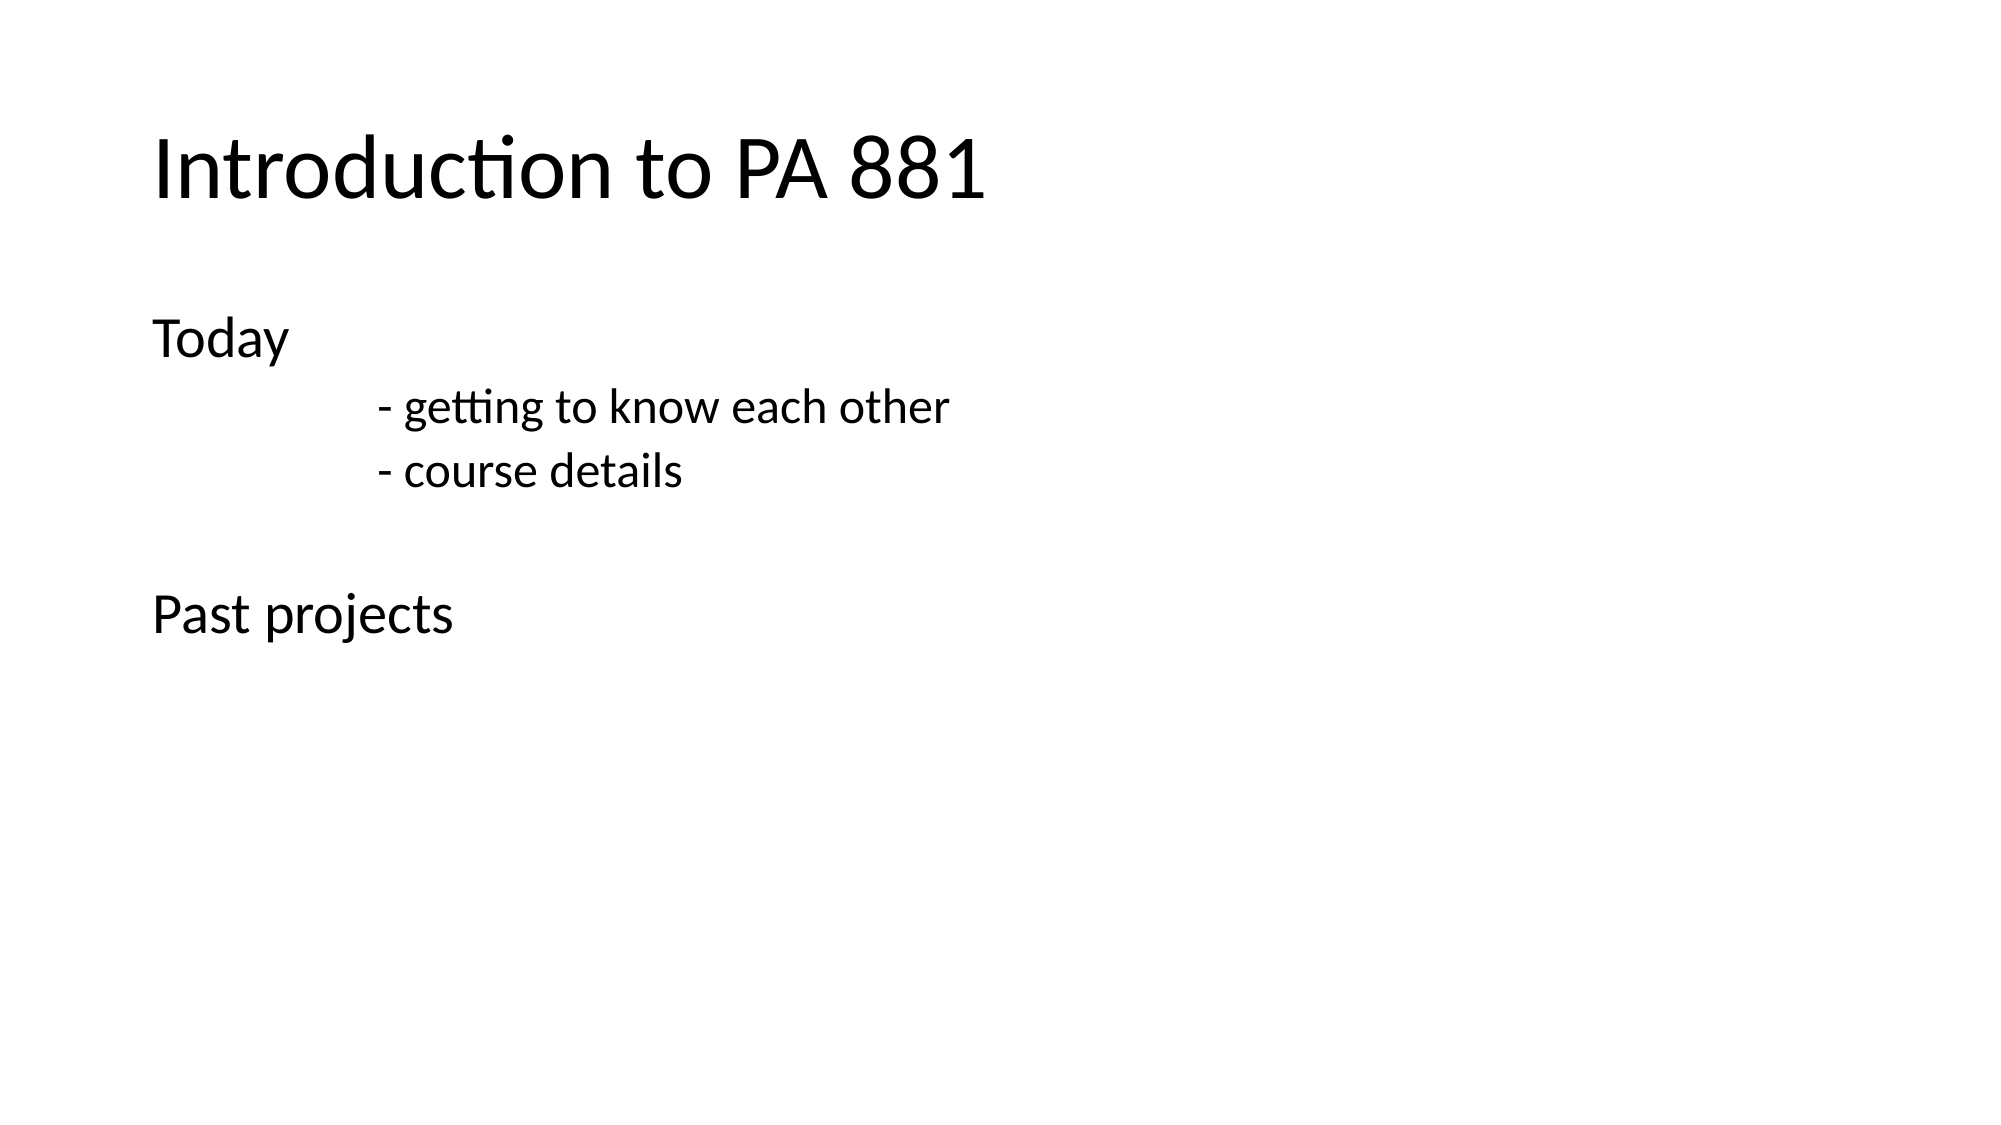

# Introduction to PA 881
Today
	- getting to know each other
	- course details

Past projects